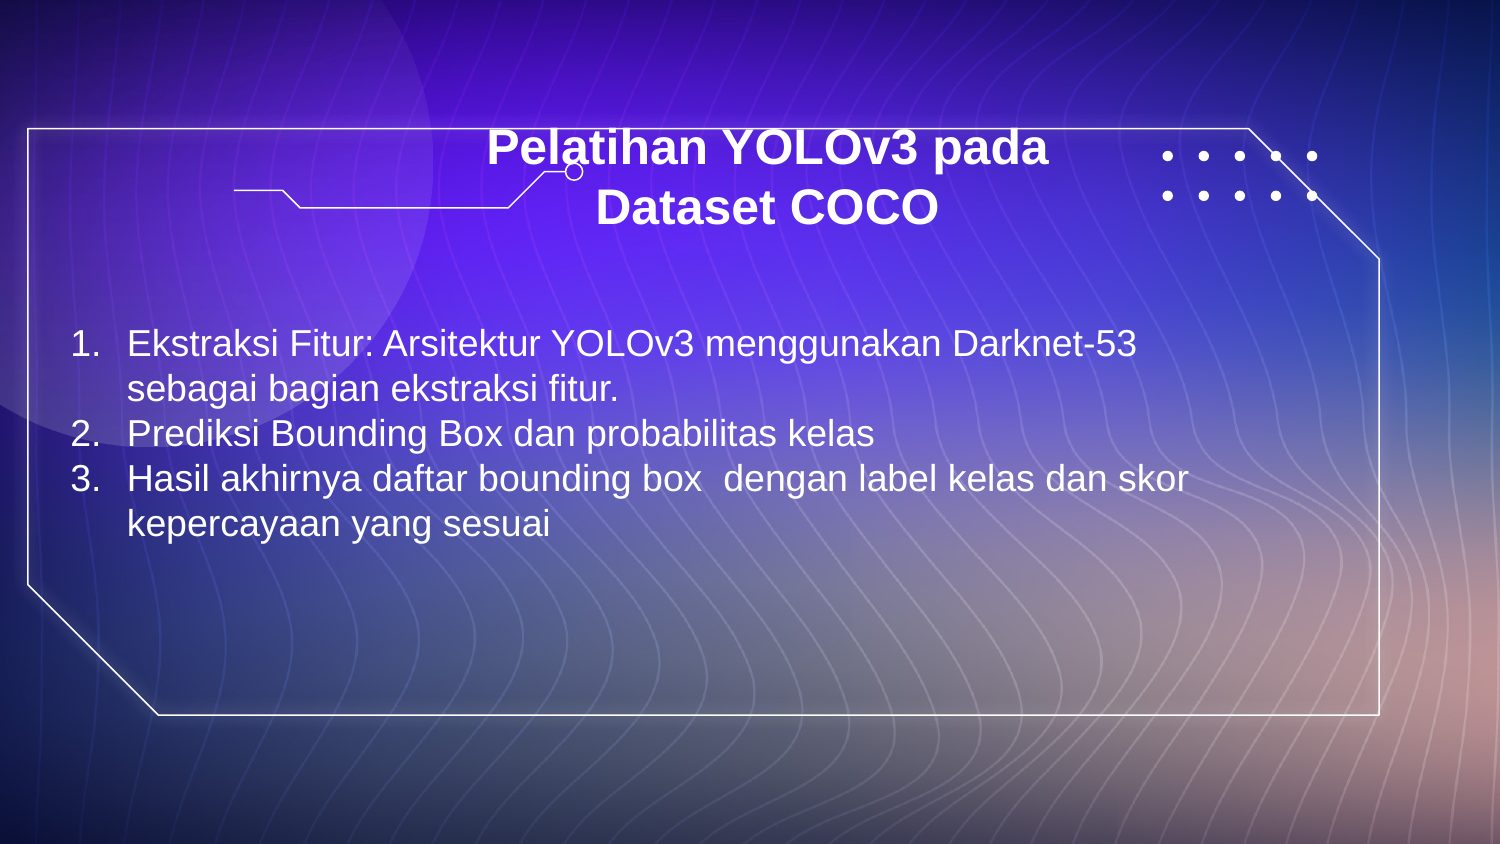

# Pelatihan YOLOv3 pada Dataset COCO

Ekstraksi Fitur: Arsitektur YOLOv3 menggunakan Darknet-53 sebagai bagian ekstraksi fitur.
Prediksi Bounding Box dan probabilitas kelas
Hasil akhirnya daftar bounding box  dengan label kelas dan skor kepercayaan yang sesuai